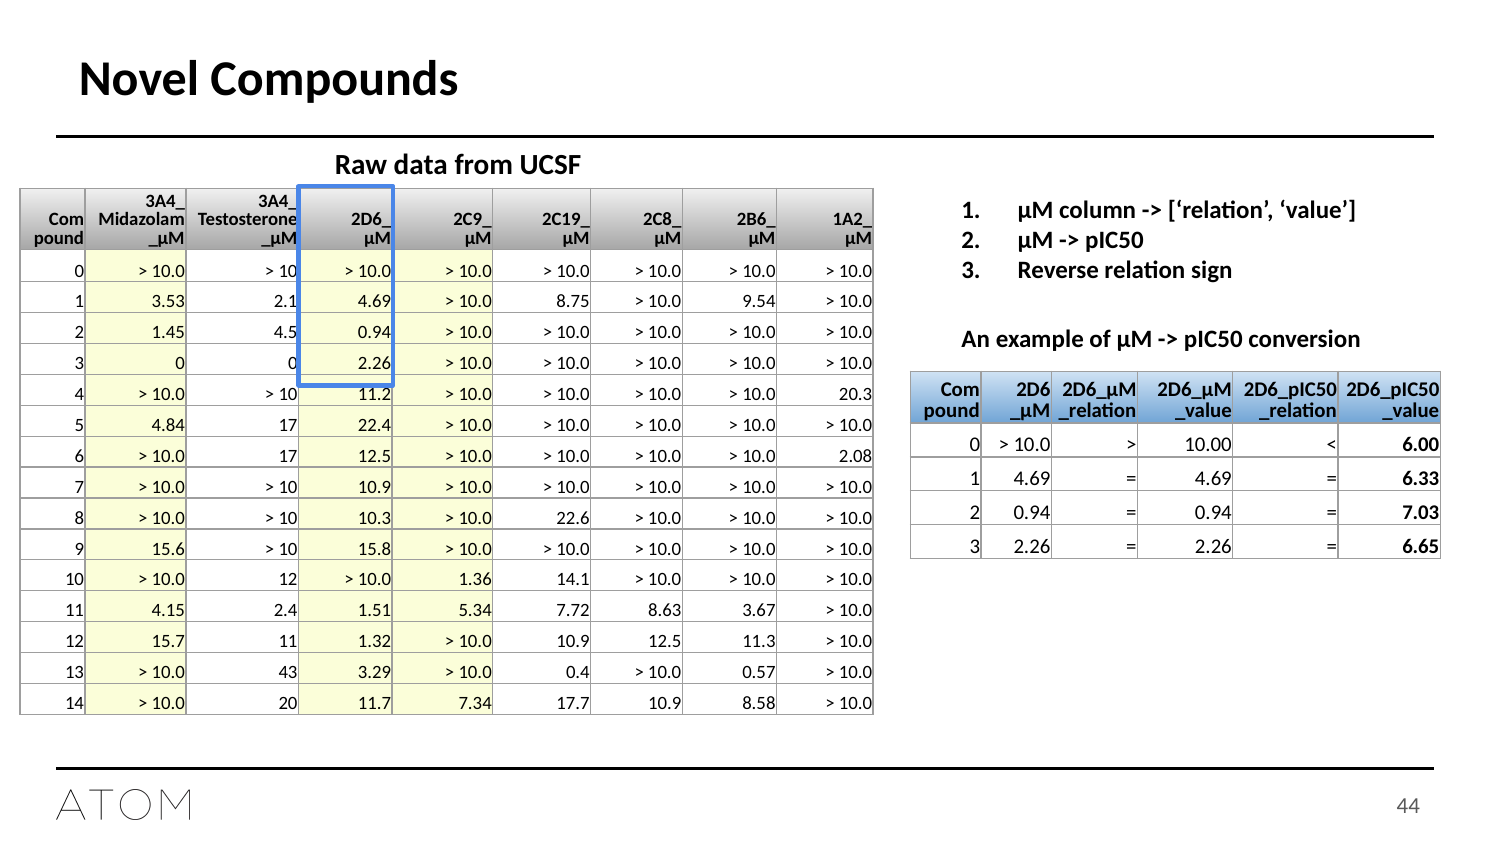

# Novel Compounds
Raw data from UCSF
µM column -> [‘relation’, ‘value’]
µM -> pIC50
Reverse relation sign

| Com pound | 3A4\_ Midazolam \_µM | 3A4\_ Testosterone \_µM | 2D6\_ µM | 2C9\_ µM | 2C19\_ µM | 2C8\_ µM | 2B6\_ µM | 1A2\_ µM |
| --- | --- | --- | --- | --- | --- | --- | --- | --- |
| 0 | > 10.0 | > 10 | > 10.0 | > 10.0 | > 10.0 | > 10.0 | > 10.0 | > 10.0 |
| 1 | 3.53 | 2.1 | 4.69 | > 10.0 | 8.75 | > 10.0 | 9.54 | > 10.0 |
| 2 | 1.45 | 4.5 | 0.94 | > 10.0 | > 10.0 | > 10.0 | > 10.0 | > 10.0 |
| 3 | 0 | 0 | 2.26 | > 10.0 | > 10.0 | > 10.0 | > 10.0 | > 10.0 |
| 4 | > 10.0 | > 10 | 11.2 | > 10.0 | > 10.0 | > 10.0 | > 10.0 | 20.3 |
| 5 | 4.84 | 17 | 22.4 | > 10.0 | > 10.0 | > 10.0 | > 10.0 | > 10.0 |
| 6 | > 10.0 | 17 | 12.5 | > 10.0 | > 10.0 | > 10.0 | > 10.0 | 2.08 |
| 7 | > 10.0 | > 10 | 10.9 | > 10.0 | > 10.0 | > 10.0 | > 10.0 | > 10.0 |
| 8 | > 10.0 | > 10 | 10.3 | > 10.0 | 22.6 | > 10.0 | > 10.0 | > 10.0 |
| 9 | 15.6 | > 10 | 15.8 | > 10.0 | > 10.0 | > 10.0 | > 10.0 | > 10.0 |
| 10 | > 10.0 | 12 | > 10.0 | 1.36 | 14.1 | > 10.0 | > 10.0 | > 10.0 |
| 11 | 4.15 | 2.4 | 1.51 | 5.34 | 7.72 | 8.63 | 3.67 | > 10.0 |
| 12 | 15.7 | 11 | 1.32 | > 10.0 | 10.9 | 12.5 | 11.3 | > 10.0 |
| 13 | > 10.0 | 43 | 3.29 | > 10.0 | 0.4 | > 10.0 | 0.57 | > 10.0 |
| 14 | > 10.0 | 20 | 11.7 | 7.34 | 17.7 | 10.9 | 8.58 | > 10.0 |
An example of µM -> pIC50 conversion
| Com pound | 2D6 \_µM | 2D6\_µM \_relation | 2D6\_µM \_value | 2D6\_pIC50 \_relation | 2D6\_pIC50 \_value |
| --- | --- | --- | --- | --- | --- |
| 0 | > 10.0 | > | 10.00 | < | 6.00 |
| 1 | 4.69 | = | 4.69 | = | 6.33 |
| 2 | 0.94 | = | 0.94 | = | 7.03 |
| 3 | 2.26 | = | 2.26 | = | 6.65 |
44